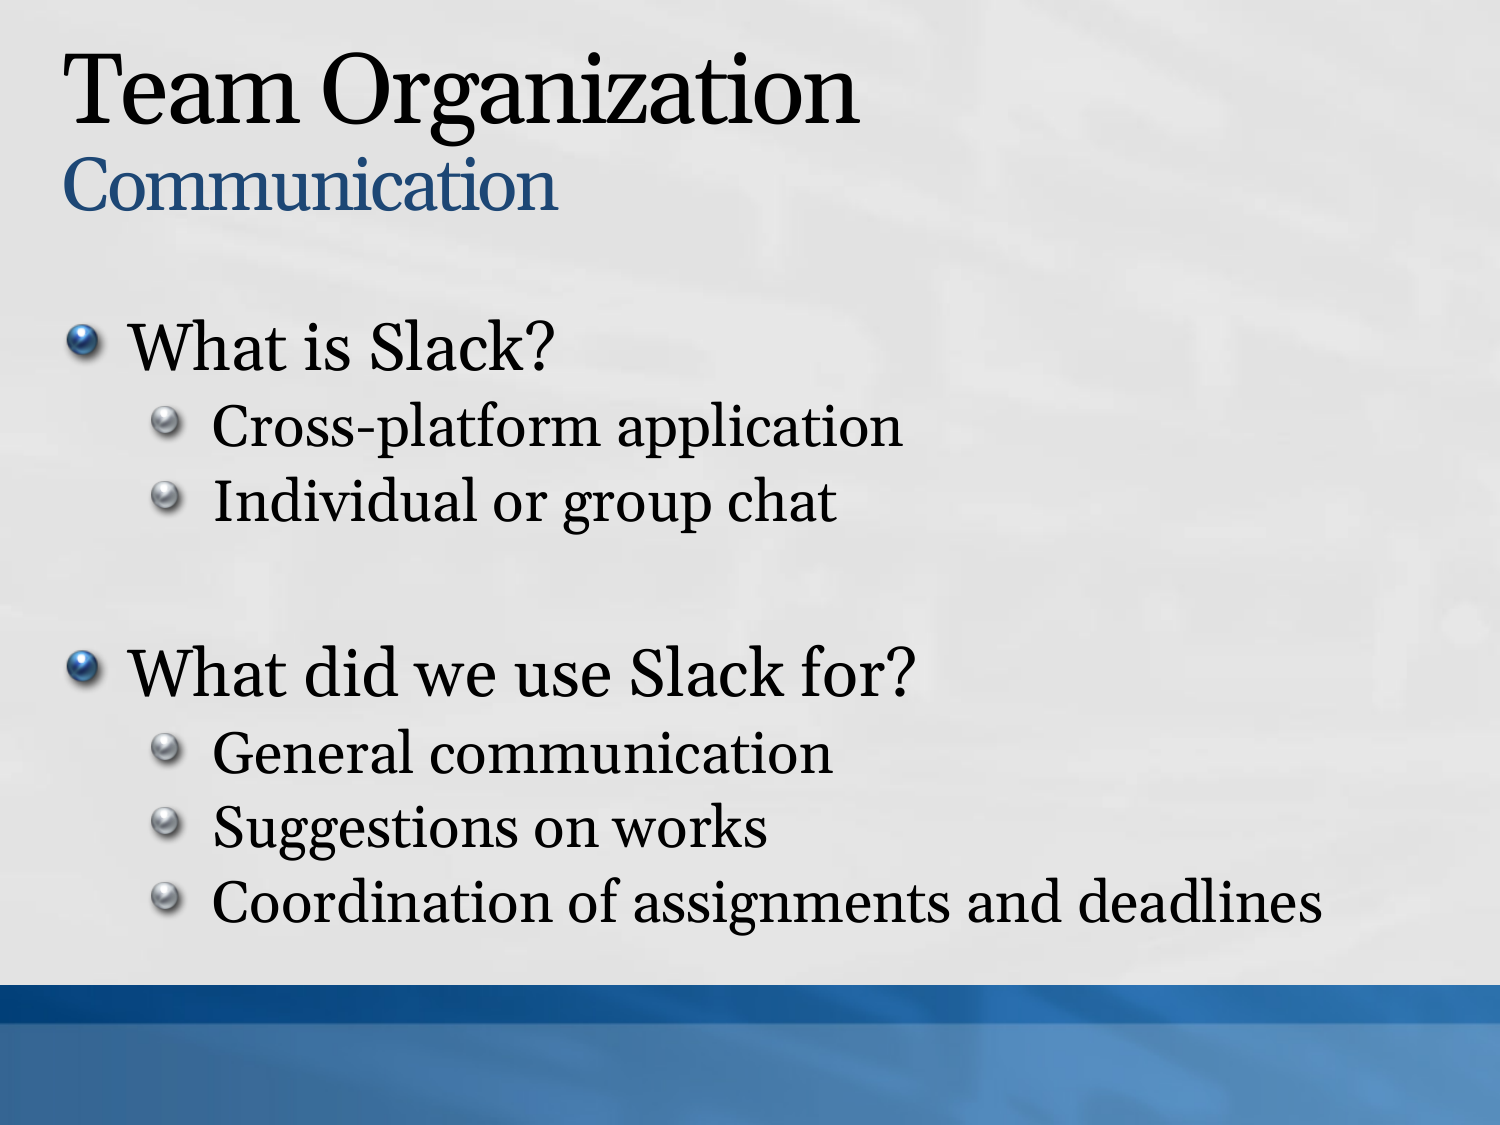

# Team Organization Communication
What is Slack?
Cross-platform application
Individual or group chat

What did we use Slack for?
General communication
Suggestions on works
Coordination of assignments and deadlines